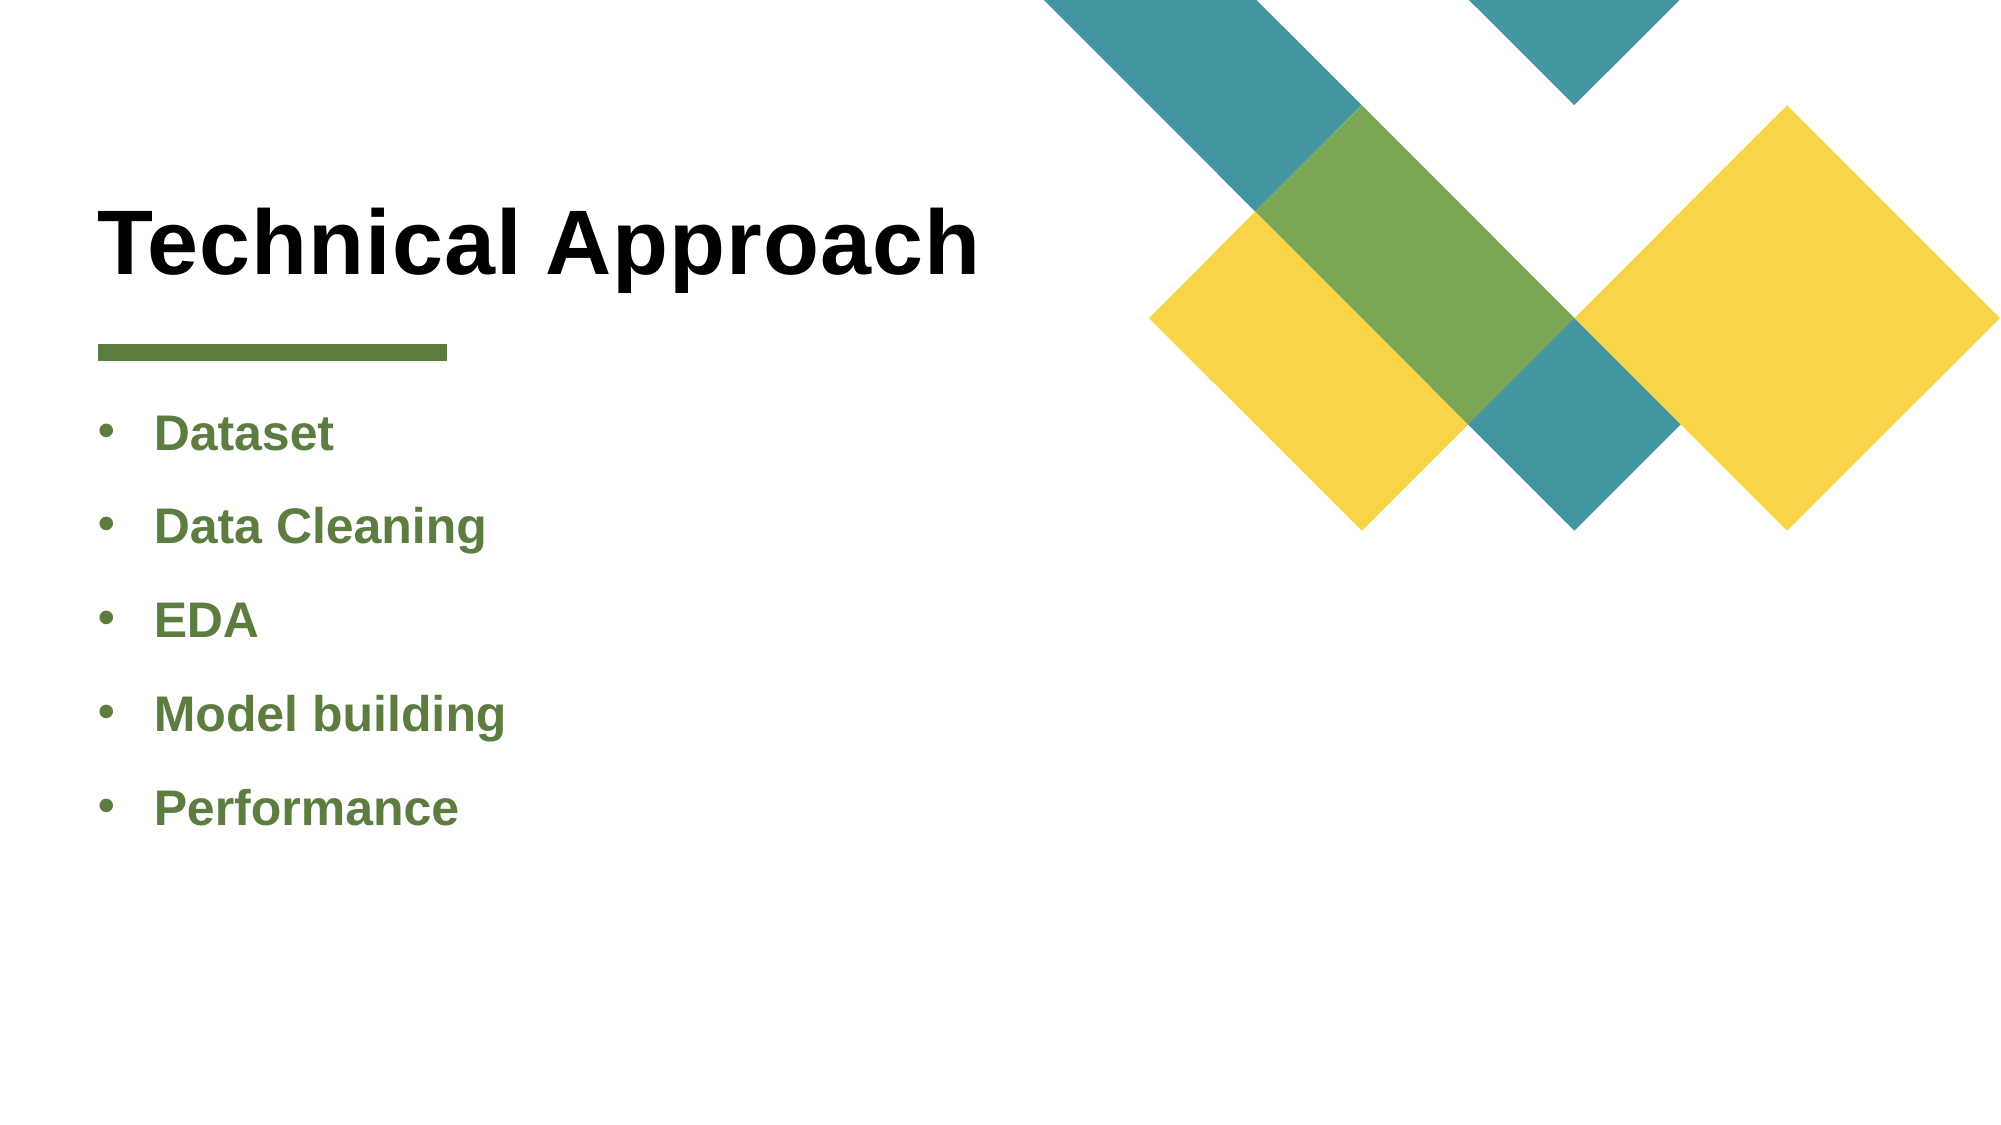

# Technical Approach
Dataset
Data Cleaning
EDA
Model building
Performance